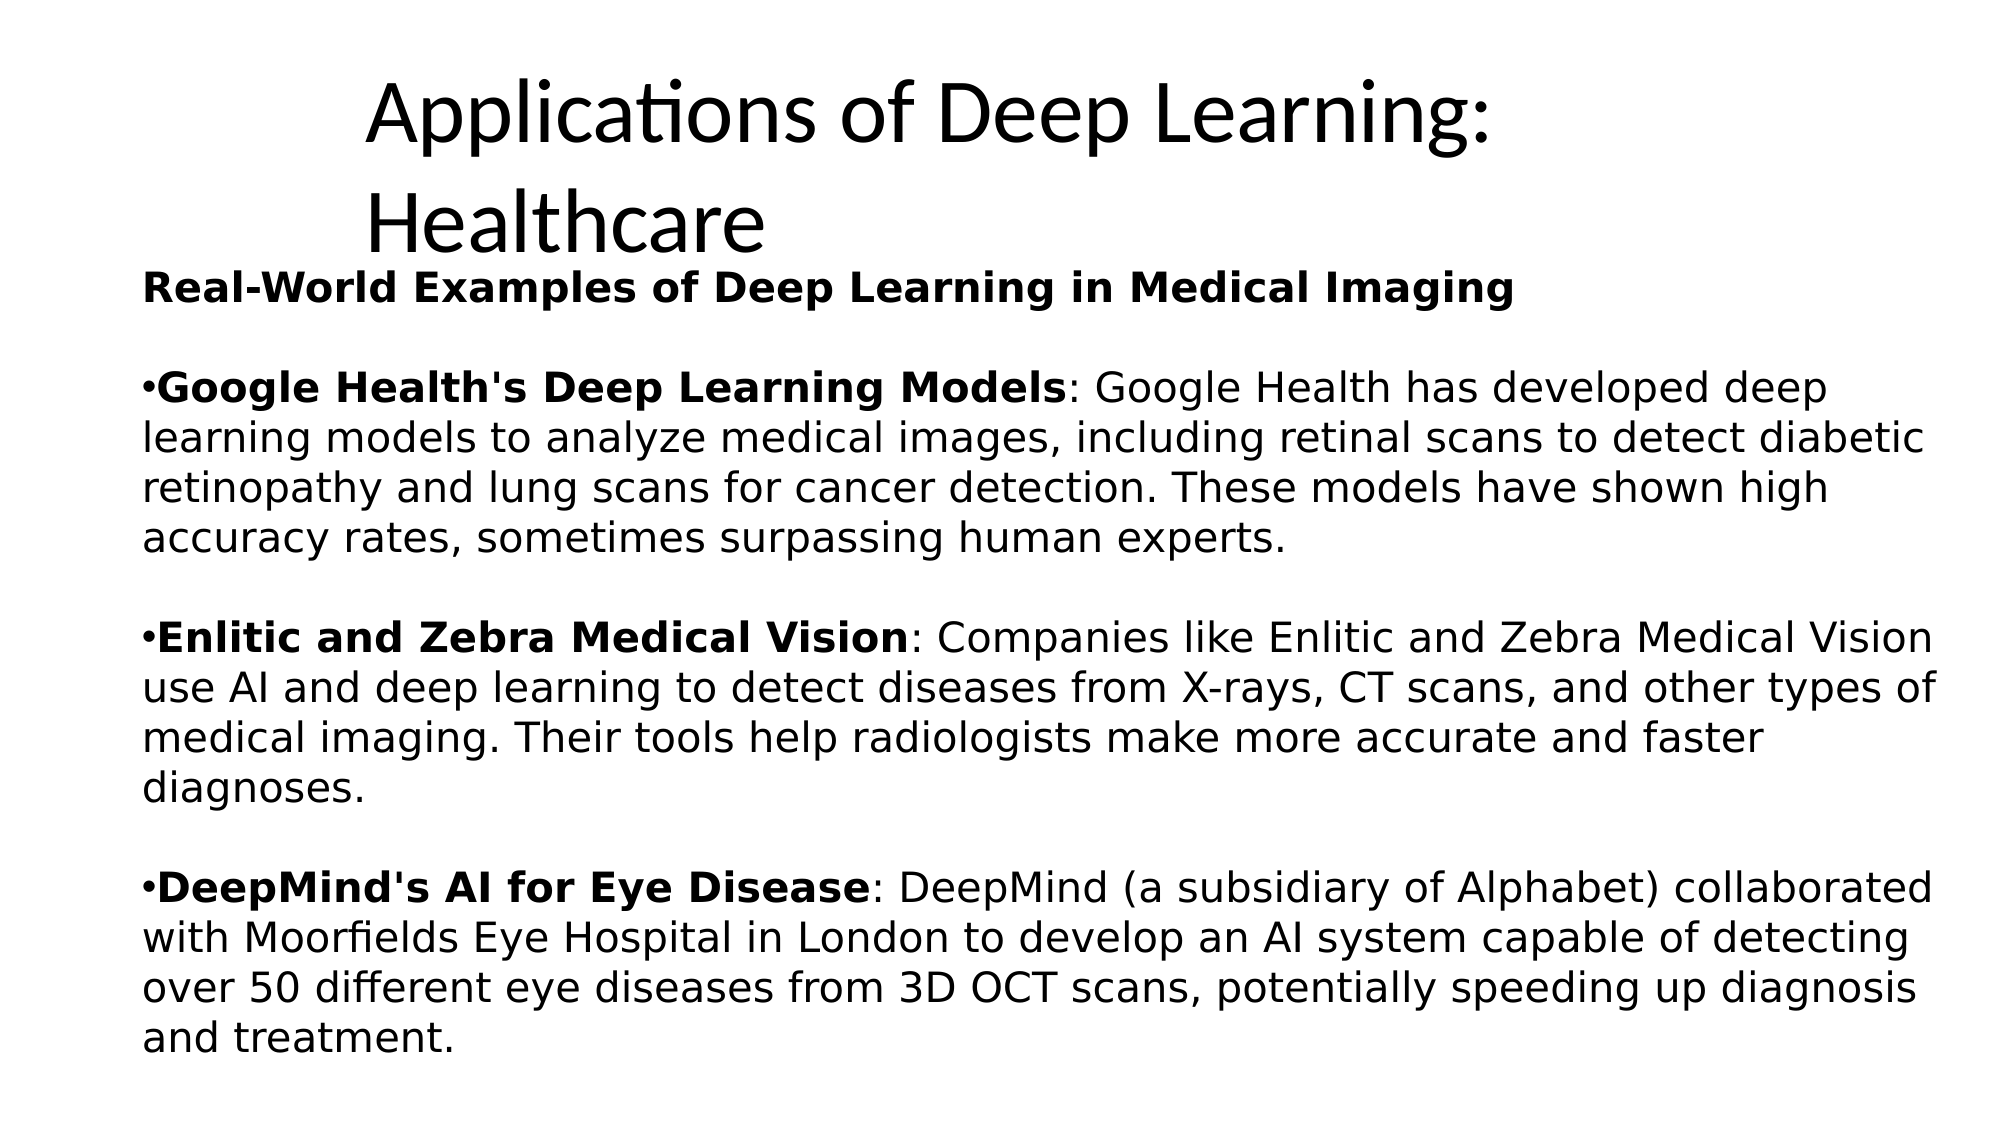

# Applications of Deep Learning: Healthcare
Real-World Examples of Deep Learning in Medical Imaging

Google Health's Deep Learning Models: Google Health has developed deep learning models to analyze medical images, including retinal scans to detect diabetic retinopathy and lung scans for cancer detection. These models have shown high accuracy rates, sometimes surpassing human experts.

Enlitic and Zebra Medical Vision: Companies like Enlitic and Zebra Medical Vision use AI and deep learning to detect diseases from X-rays, CT scans, and other types of medical imaging. Their tools help radiologists make more accurate and faster diagnoses.

DeepMind's AI for Eye Disease: DeepMind (a subsidiary of Alphabet) collaborated with Moorfields Eye Hospital in London to develop an AI system capable of detecting over 50 different eye diseases from 3D OCT scans, potentially speeding up diagnosis and treatment.